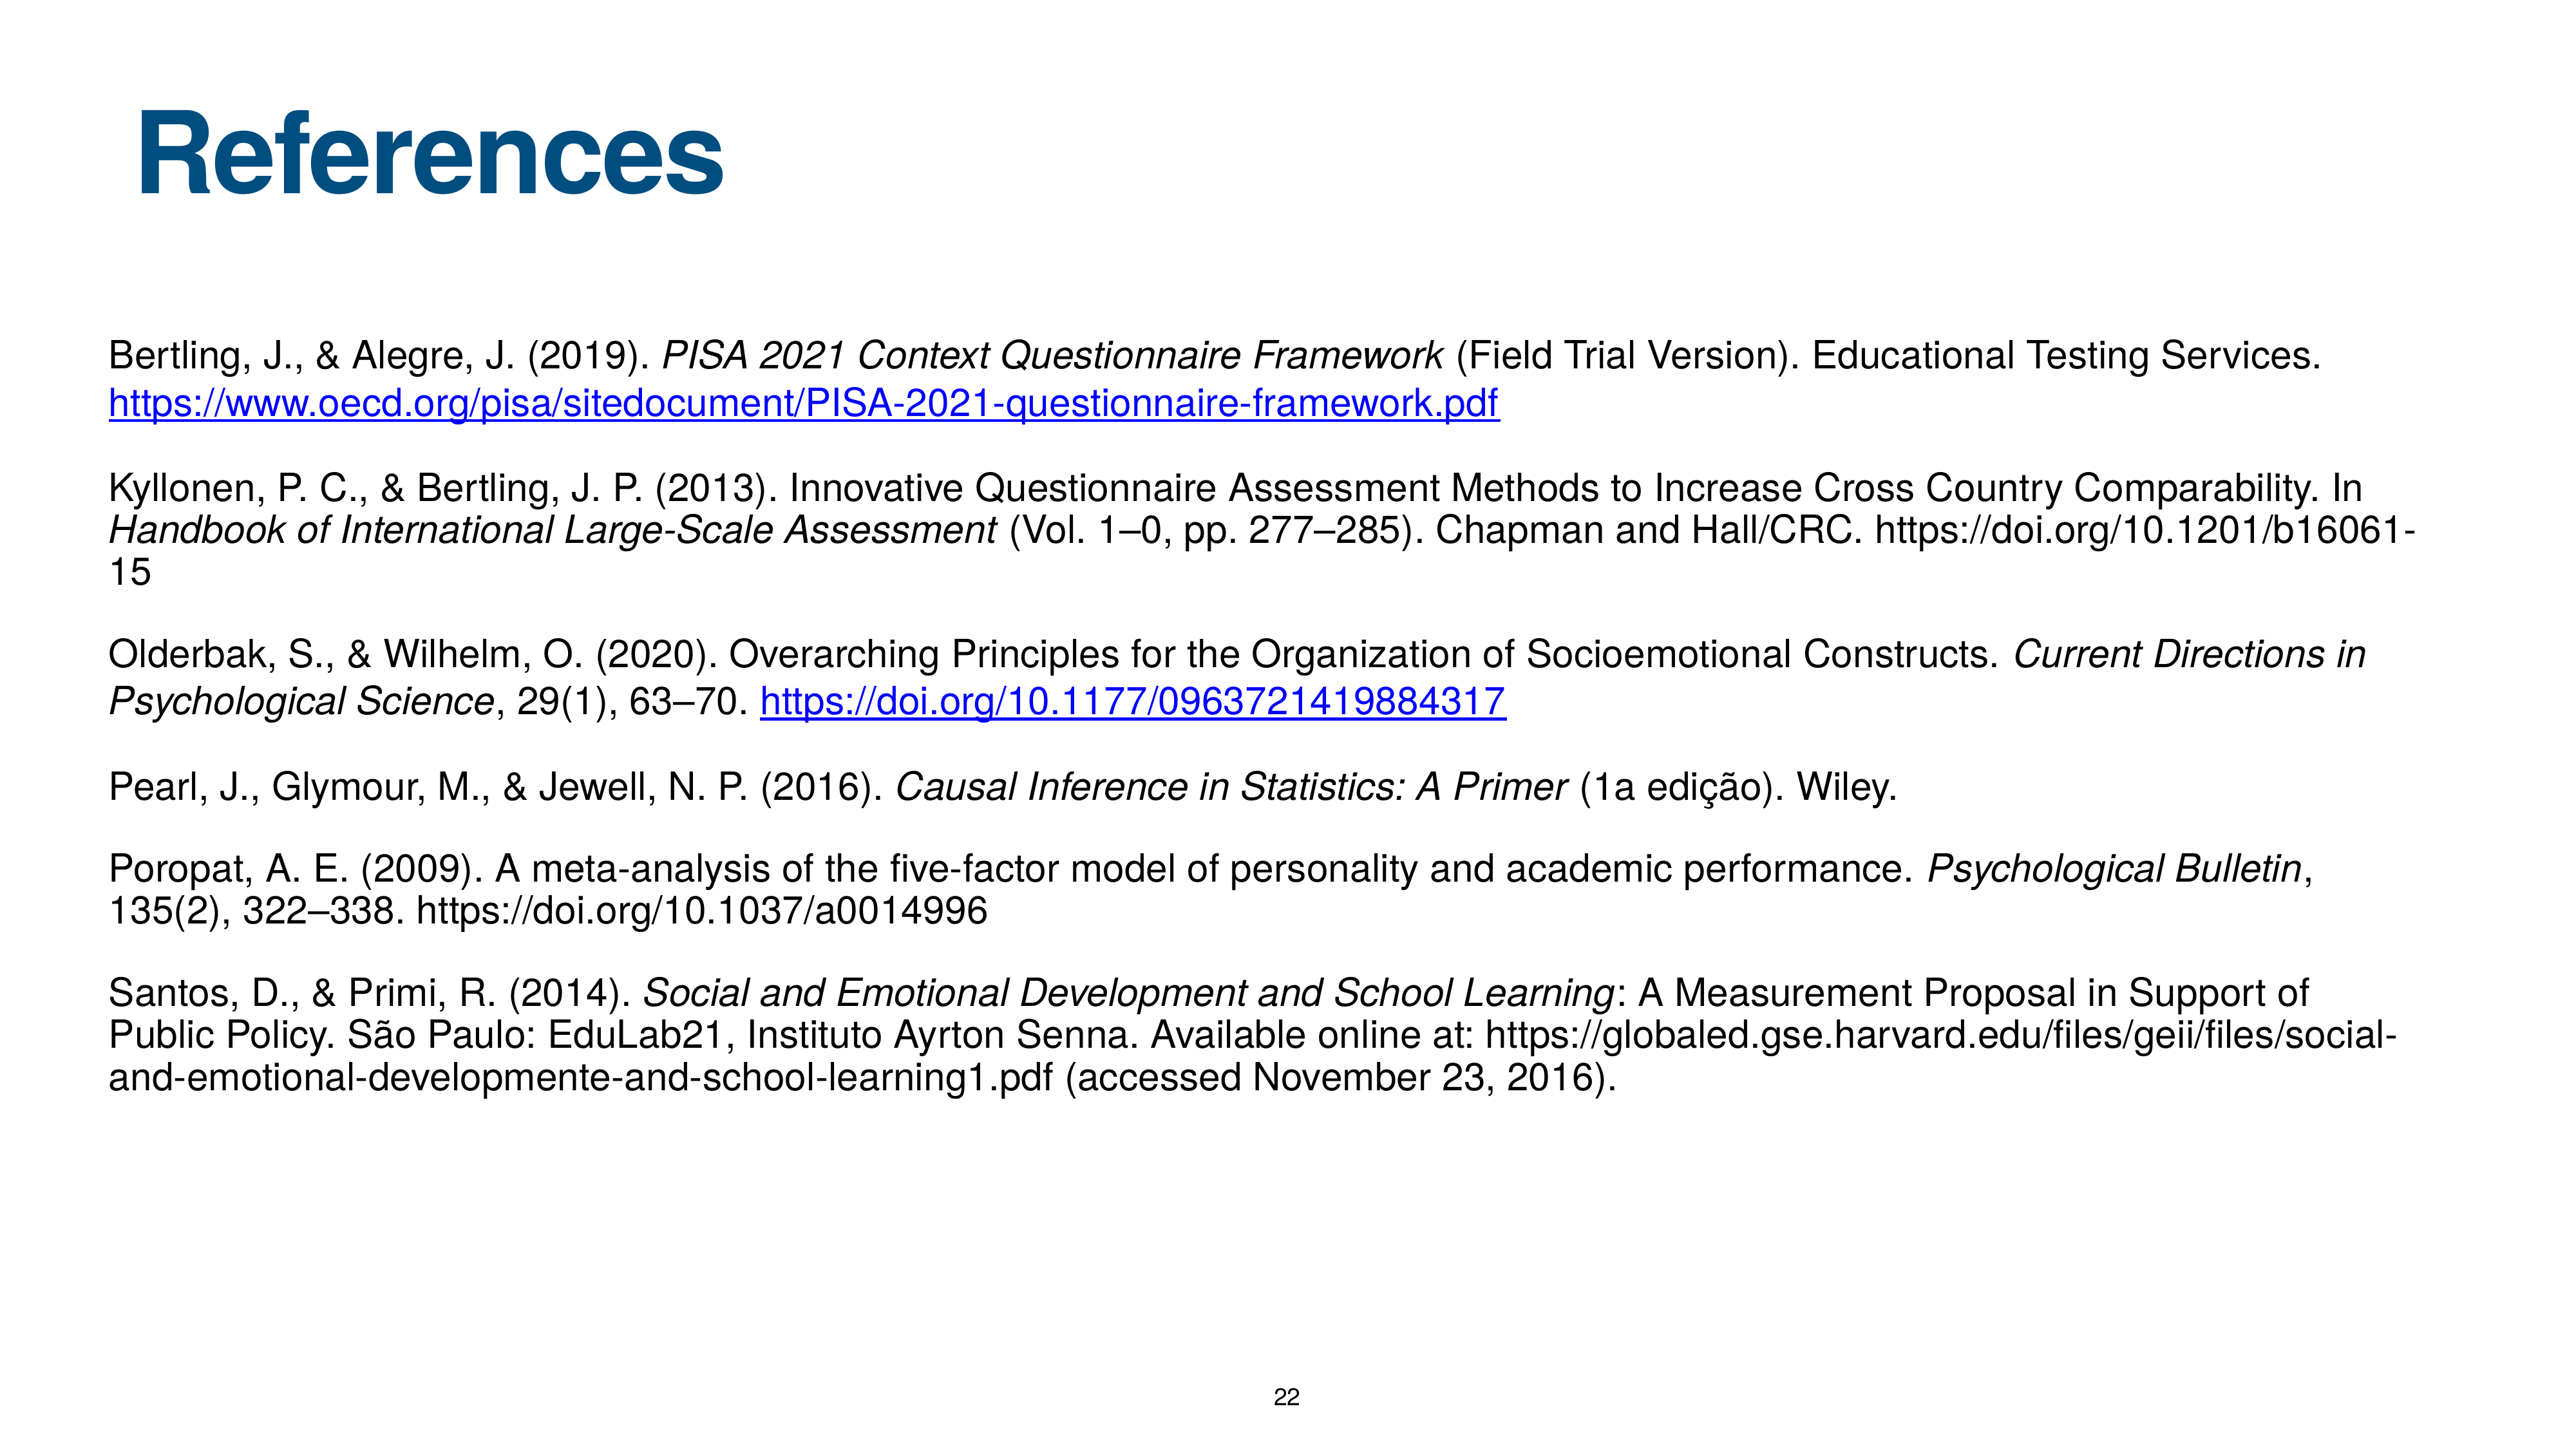

# References
Bertling, J., & Alegre, J. (2019). PISA 2021 Context Questionnaire Framework (Field Trial Version). Educational Testing Services. https://www.oecd.org/pisa/sitedocument/PISA-2021-questionnaire-framework.pdf
Kyllonen, P. C., & Bertling, J. P. (2013). Innovative Questionnaire Assessment Methods to Increase Cross Country Comparability. In Handbook of International Large-Scale Assessment (Vol. 1–0, pp. 277–285). Chapman and Hall/CRC. https://doi.org/10.1201/b16061-15
Olderbak, S., & Wilhelm, O. (2020). Overarching Principles for the Organization of Socioemotional Constructs. Current Directions in Psychological Science, 29(1), 63–70. https://doi.org/10.1177/0963721419884317
Pearl, J., Glymour, M., & Jewell, N. P. (2016). Causal Inference in Statistics: A Primer (1a edição). Wiley.
Poropat, A. E. (2009). A meta-analysis of the five-factor model of personality and academic performance. Psychological Bulletin, 135(2), 322–338. https://doi.org/10.1037/a0014996
Santos, D., & Primi, R. (2014). Social and Emotional Development and School Learning: A Measurement Proposal in Support of Public Policy. São Paulo: EduLab21, Instituto Ayrton Senna. Available online at: https://globaled.gse.harvard.edu/files/geii/files/social-and-emotional-developmente-and-school-learning1.pdf (accessed November 23, 2016).
22